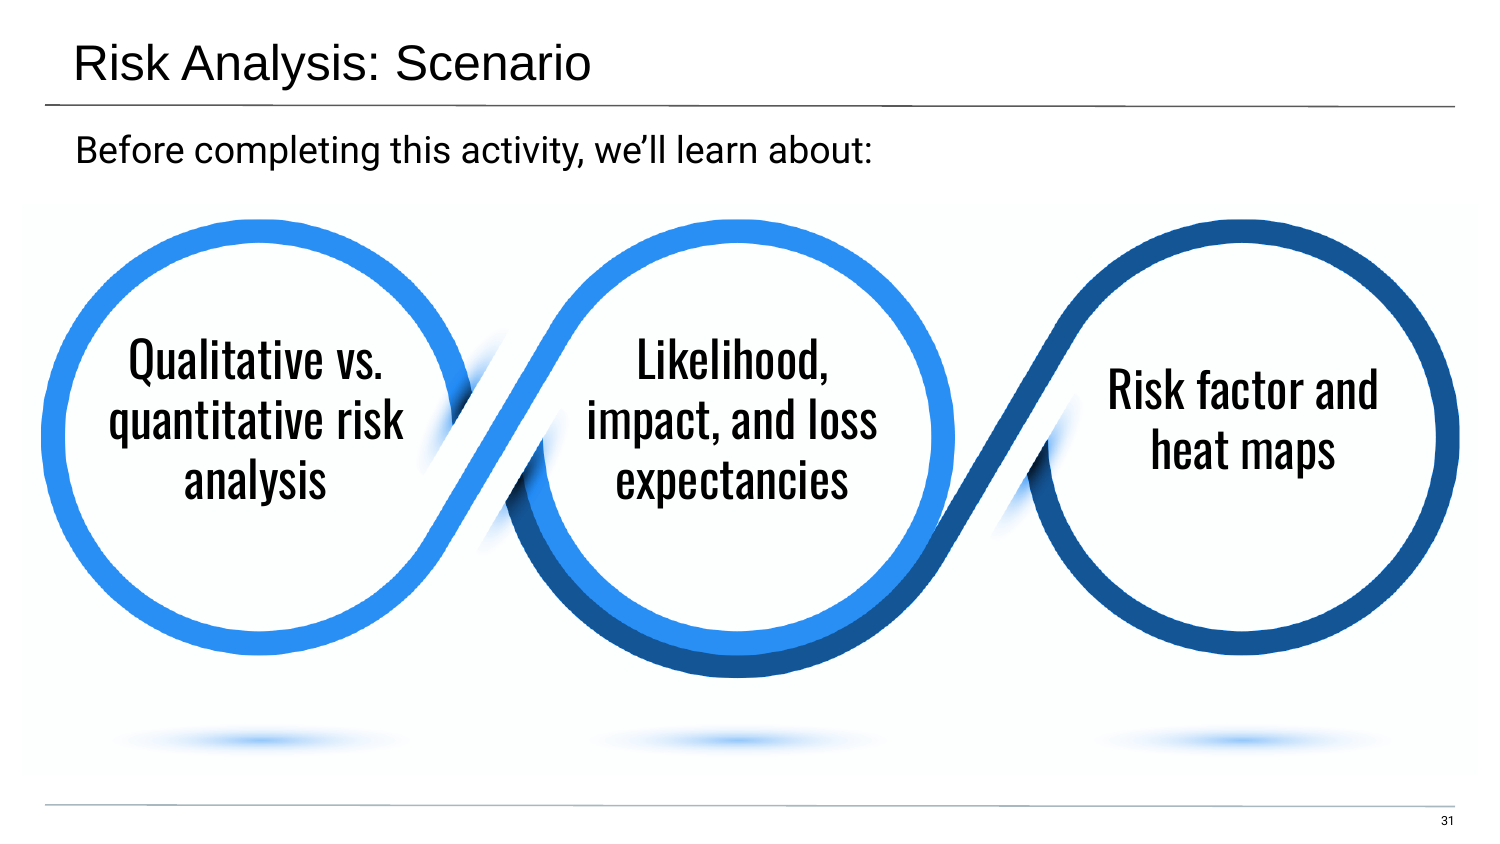

# Risk Analysis: Scenario
Before completing this activity, we’ll learn about:
Qualitative vs. quantitative risk analysis
Likelihood, impact, and loss expectancies
Risk factor and heat maps

31